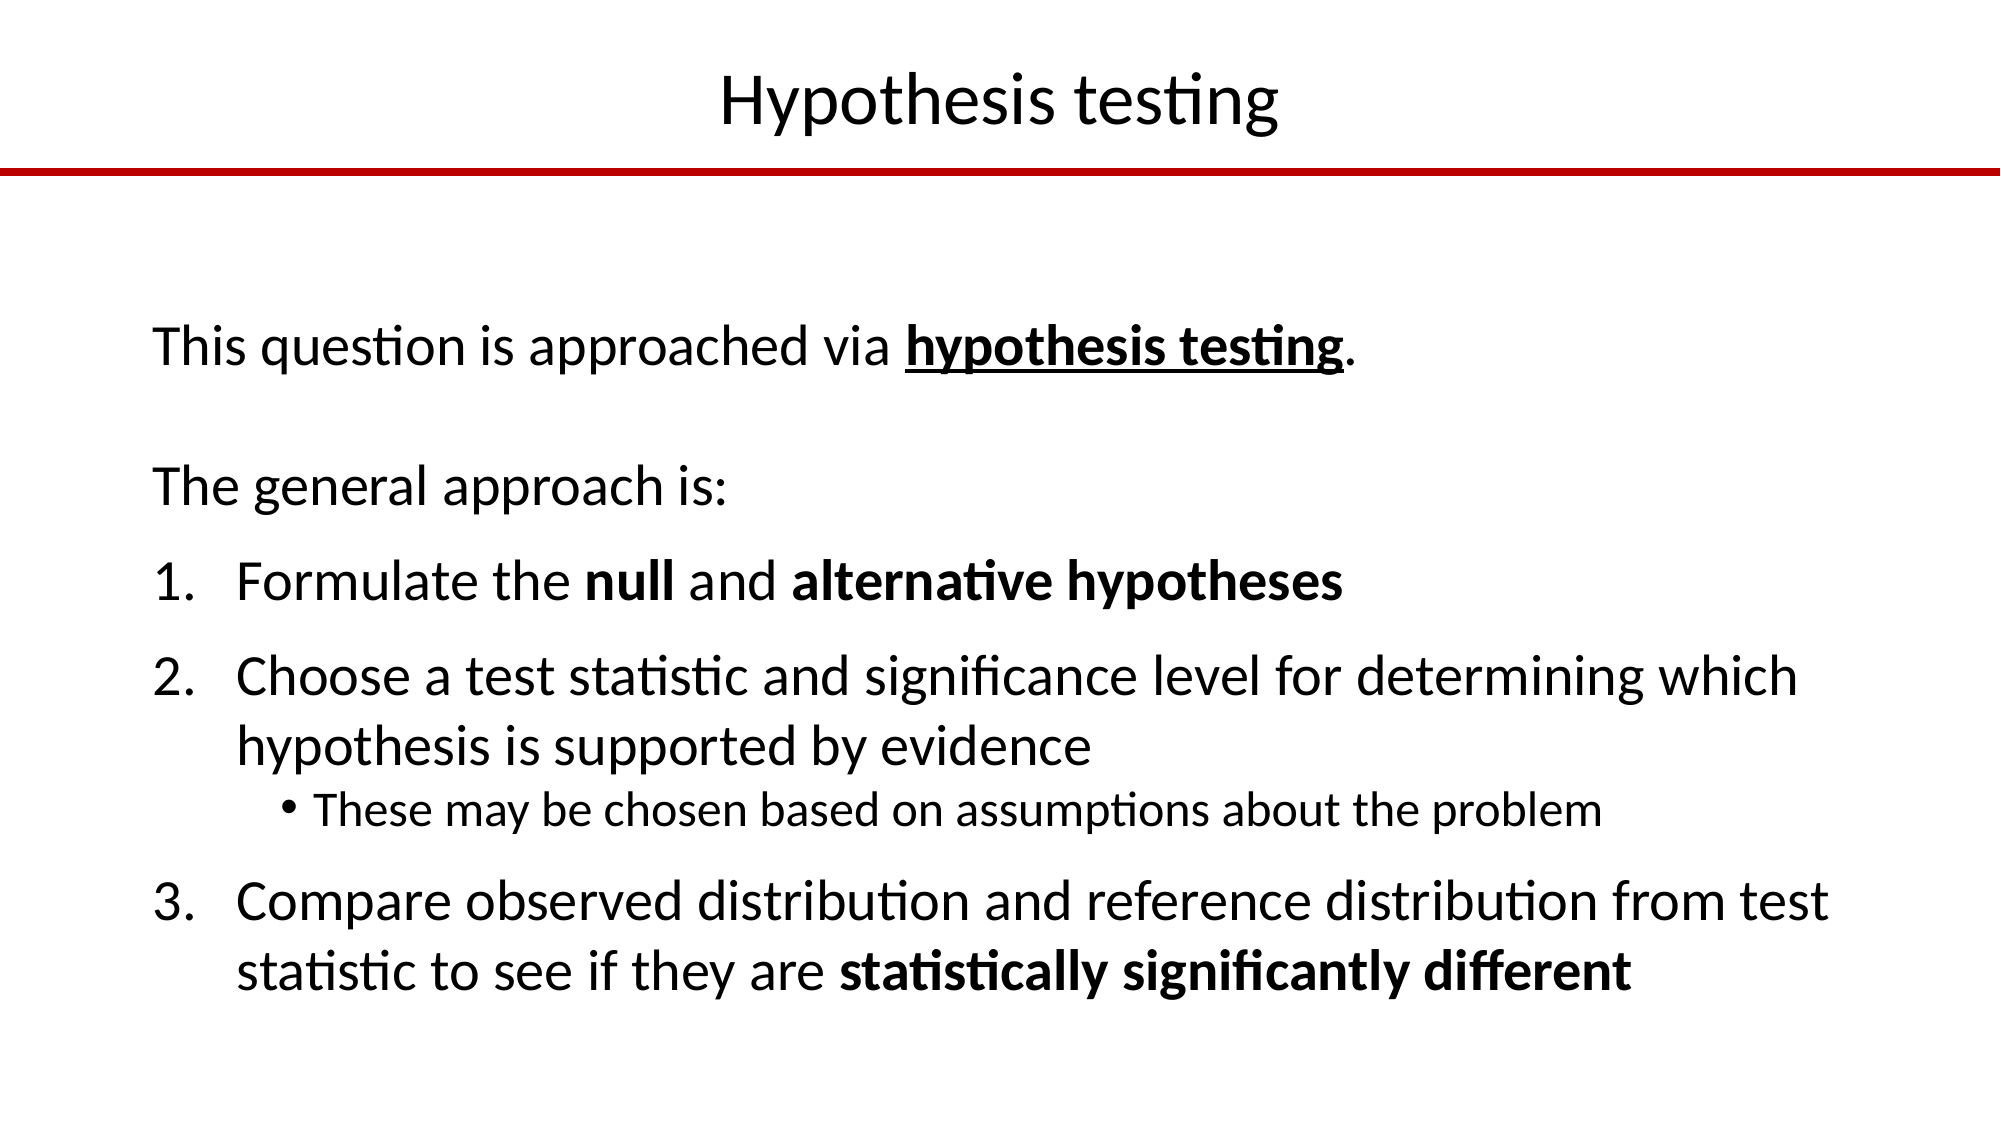

# Hypothesis testing
This question is approached via hypothesis testing.

The general approach is:
Formulate the null and alternative hypotheses
Choose a test statistic and significance level for determining which hypothesis is supported by evidence
These may be chosen based on assumptions about the problem
Compare observed distribution and reference distribution from test statistic to see if they are statistically significantly different